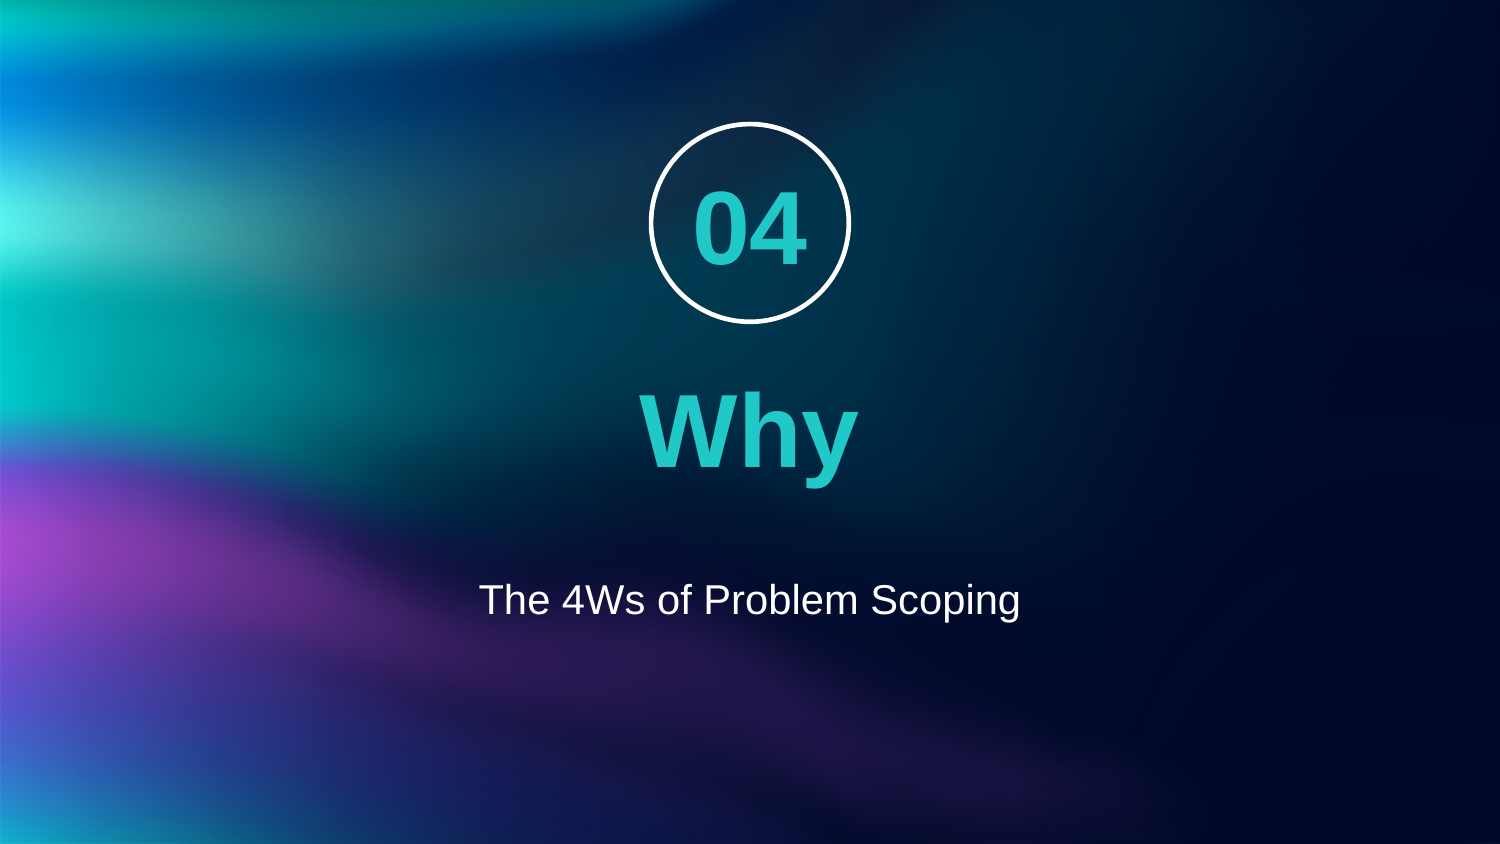

04
# Why
The 4Ws of Problem Scoping